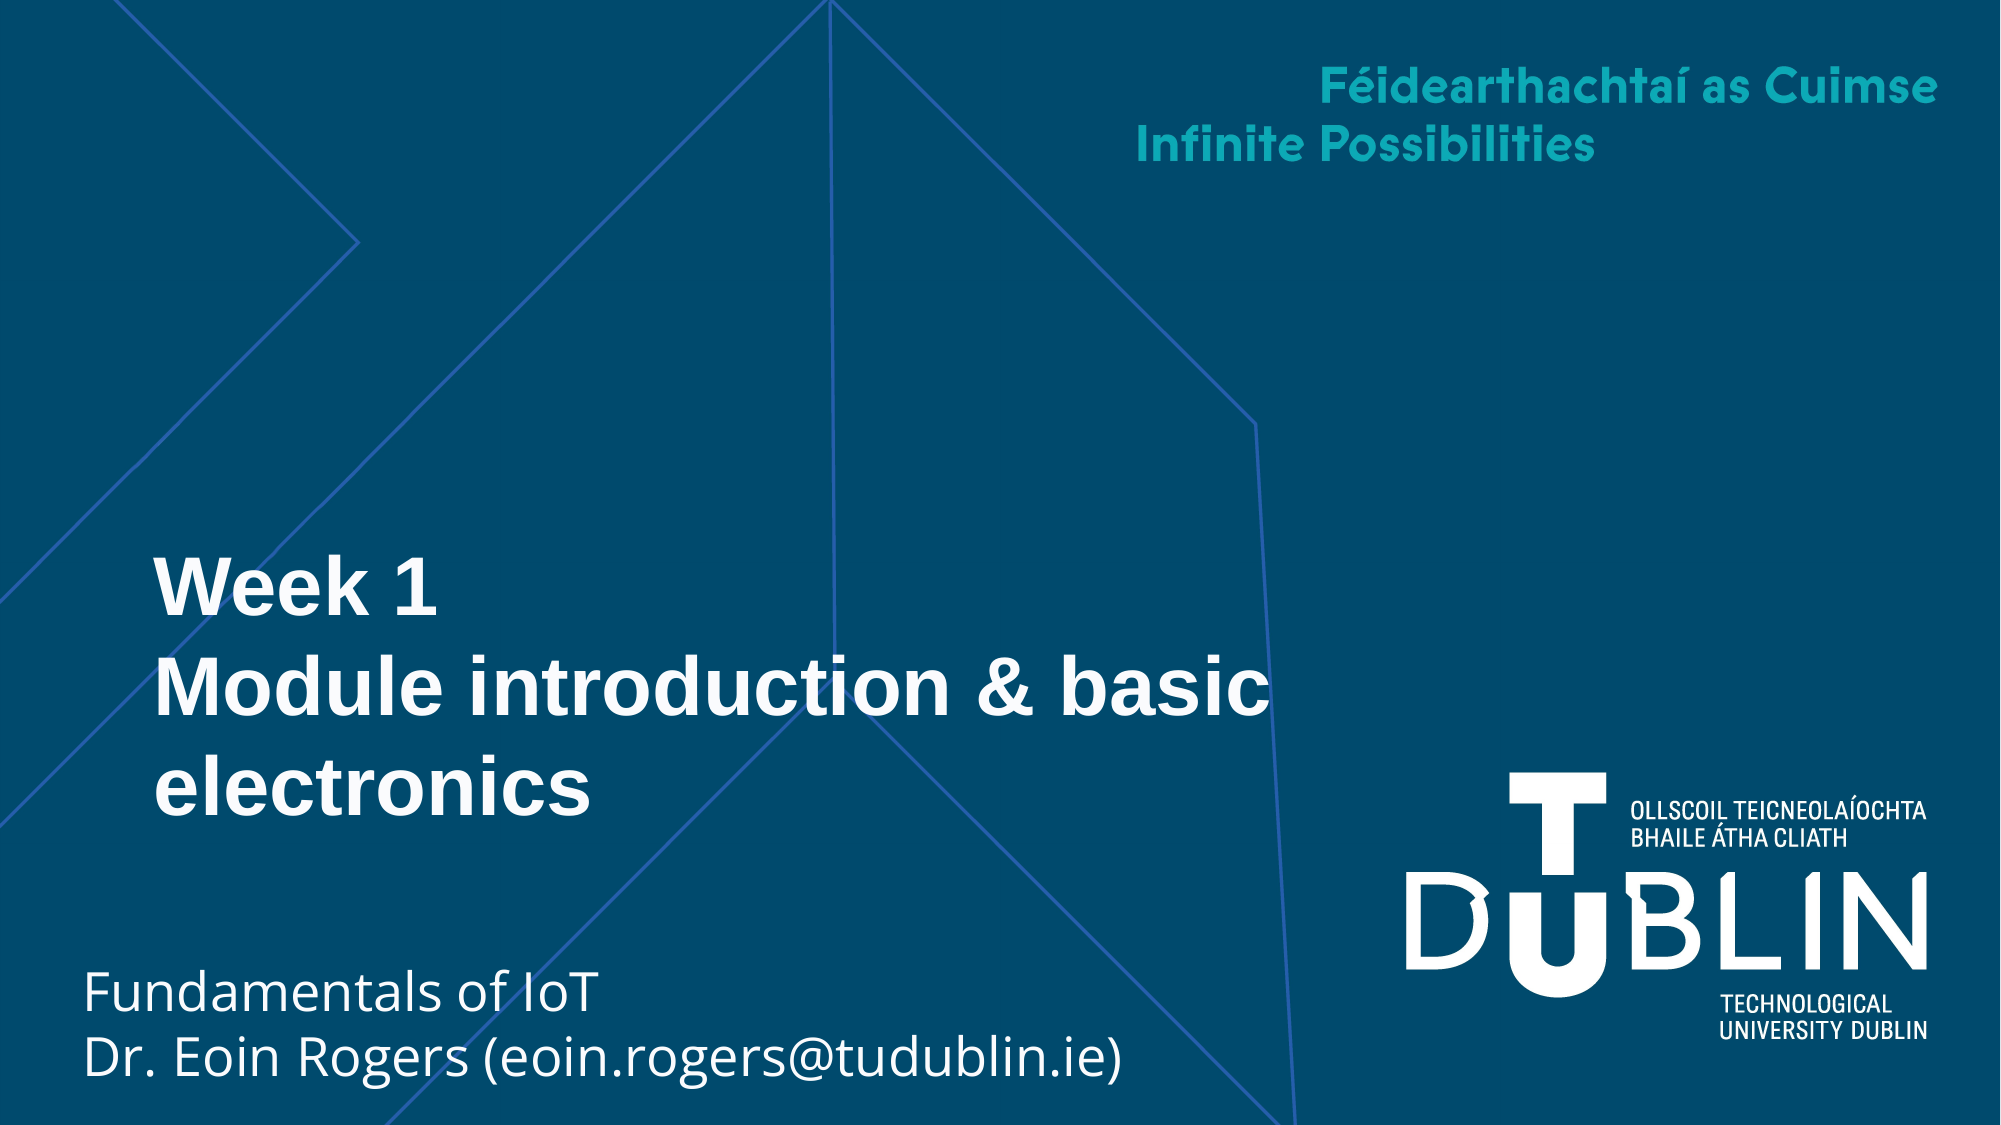

# Week 1 Module introduction & basic electronics
Fundamentals of IoT
Dr. Eoin Rogers (eoin.rogers@tudublin.ie)